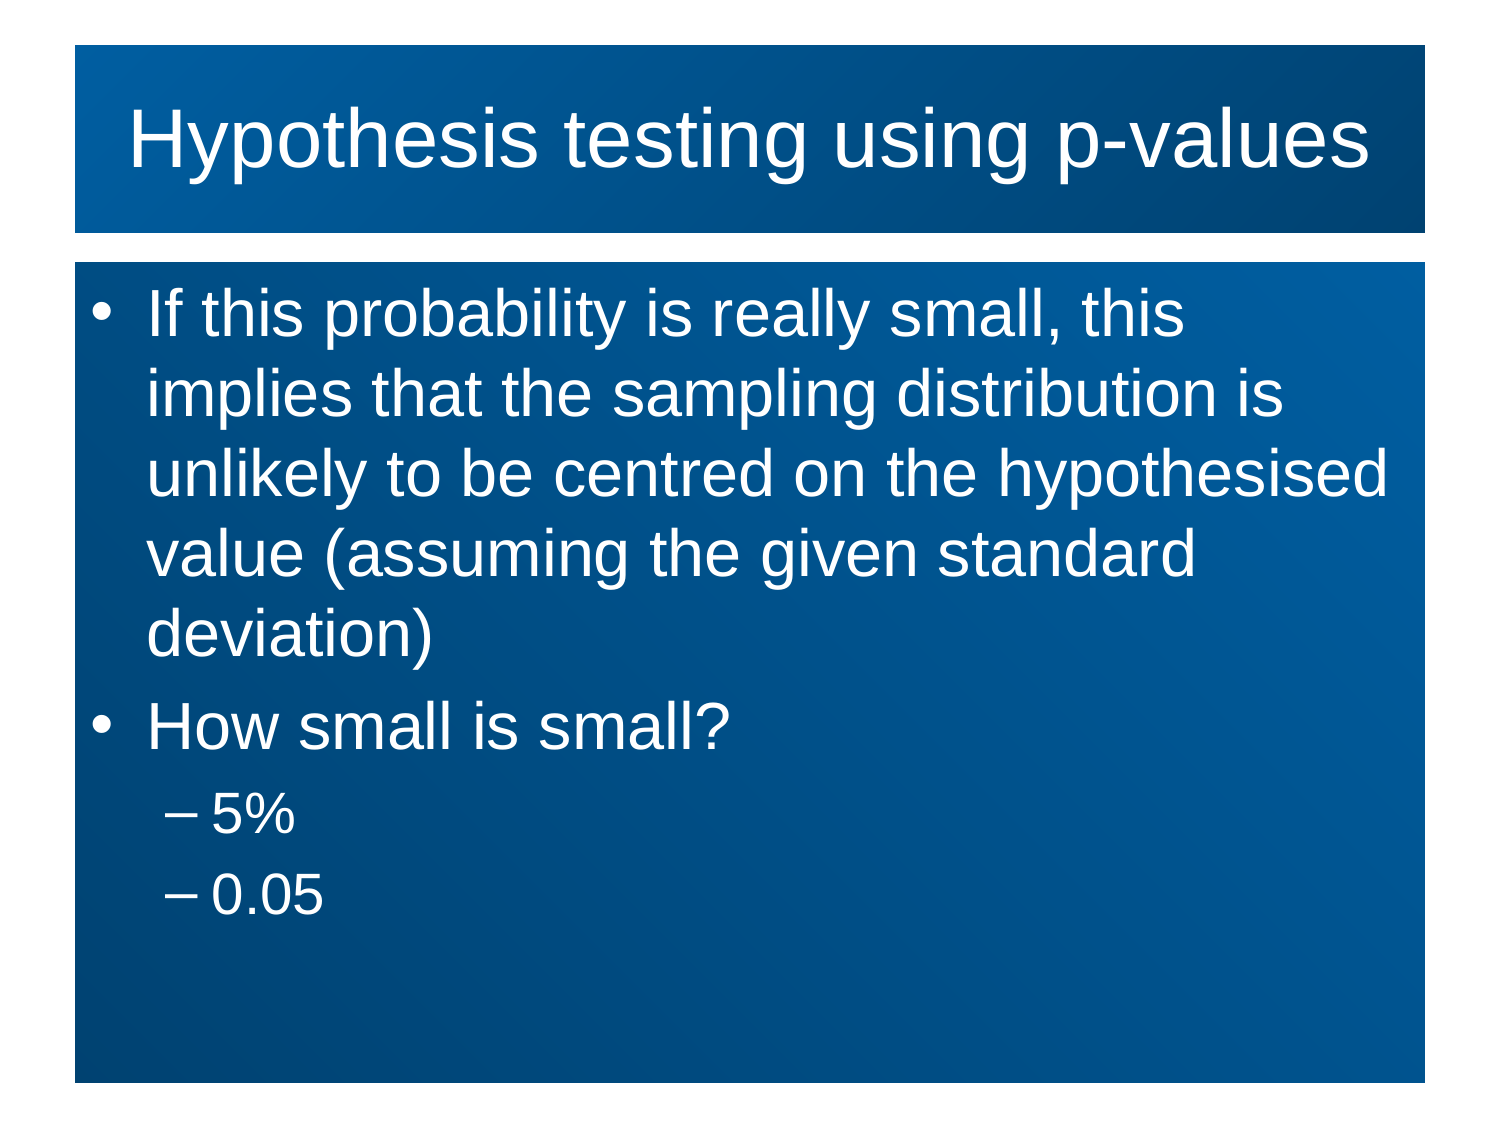

# Hypothesis testing using p-values
If this probability is really small, this implies that the sampling distribution is unlikely to be centred on the hypothesised value (assuming the given standard deviation)
How small is small?
5%
0.05